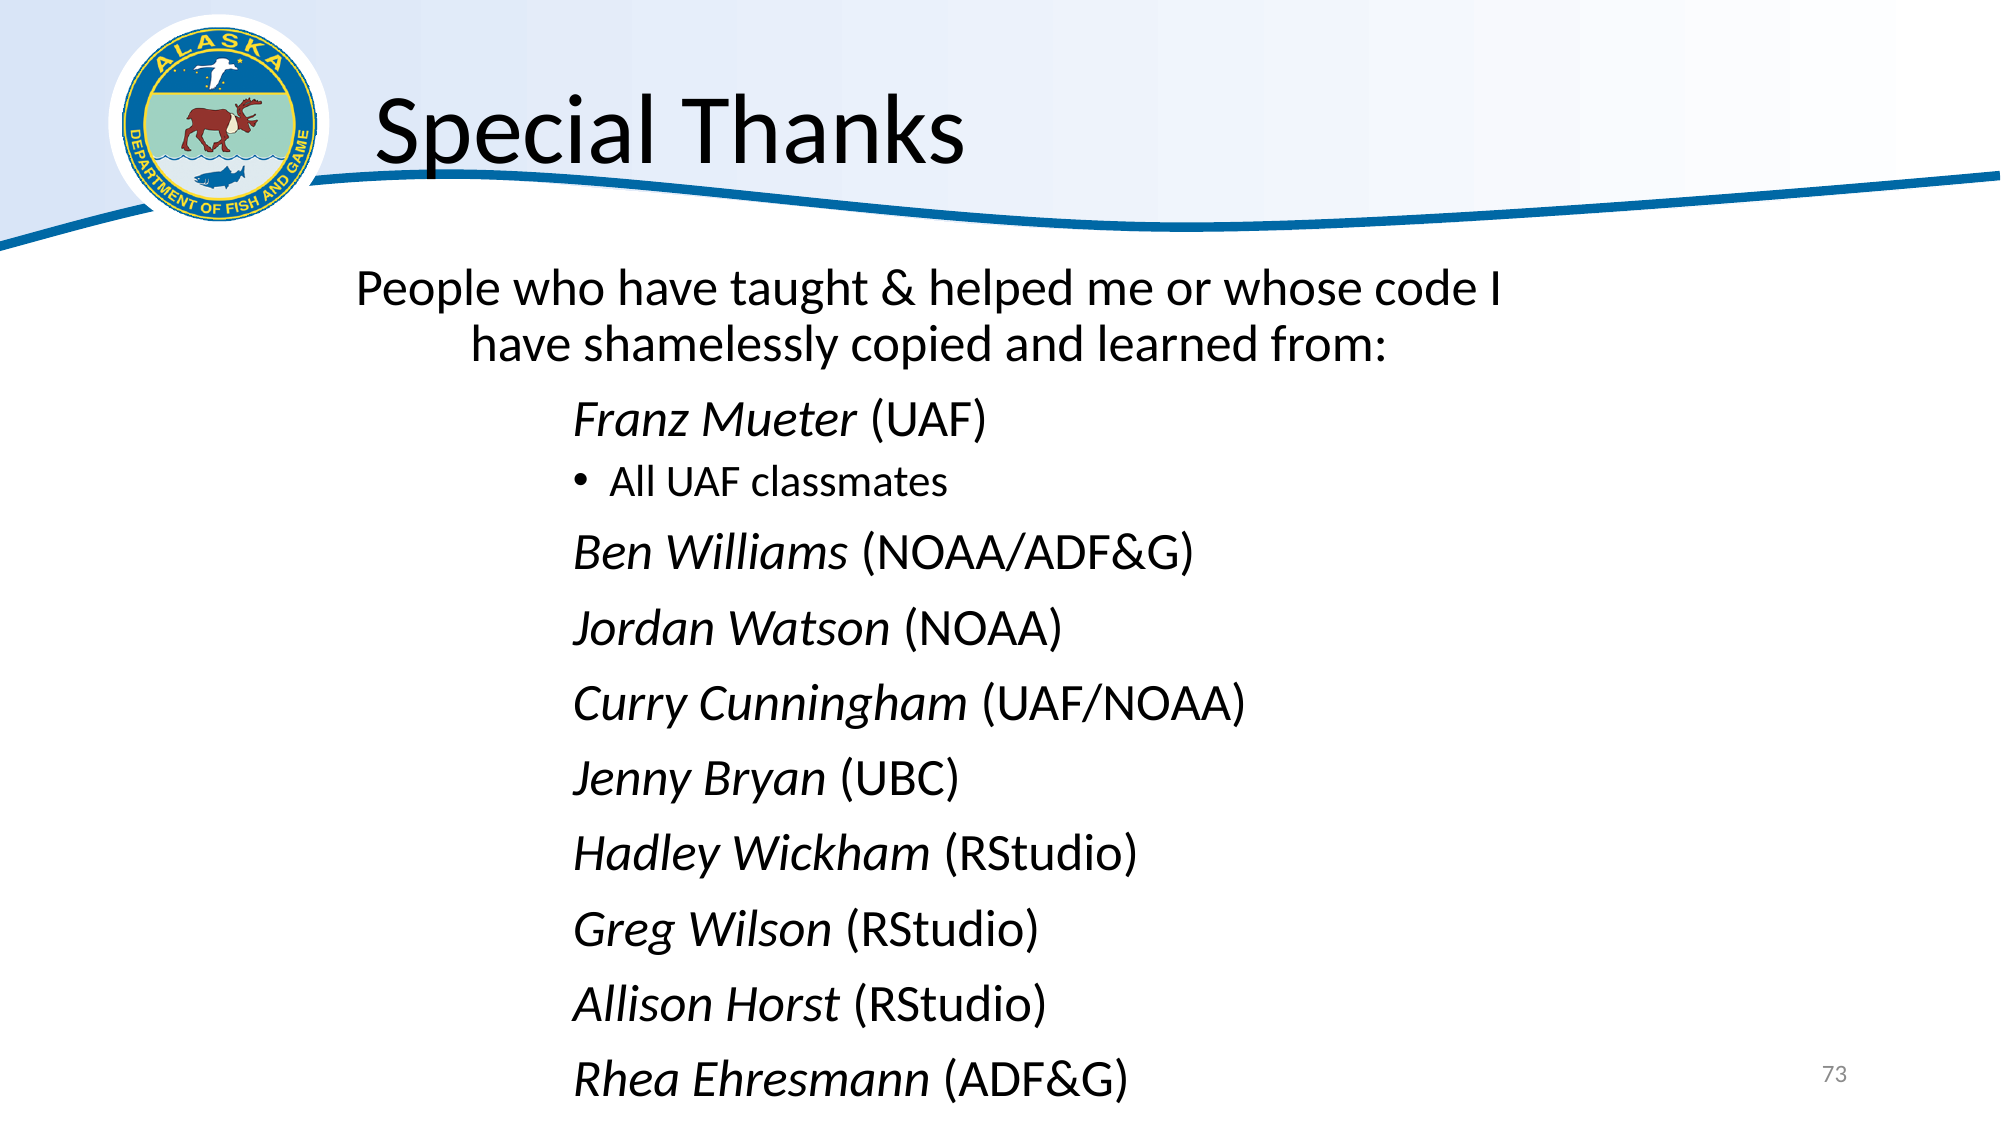

# Special Thanks
People who have taught & helped me or whose code I have shamelessly copied and learned from:
Franz Mueter (UAF)
All UAF classmates
Ben Williams (NOAA/ADF&G)
Jordan Watson (NOAA)
Curry Cunningham (UAF/NOAA)
Jenny Bryan (UBC)
Hadley Wickham (RStudio)
Greg Wilson (RStudio)
Allison Horst (RStudio)
Rhea Ehresmann (ADF&G)
73